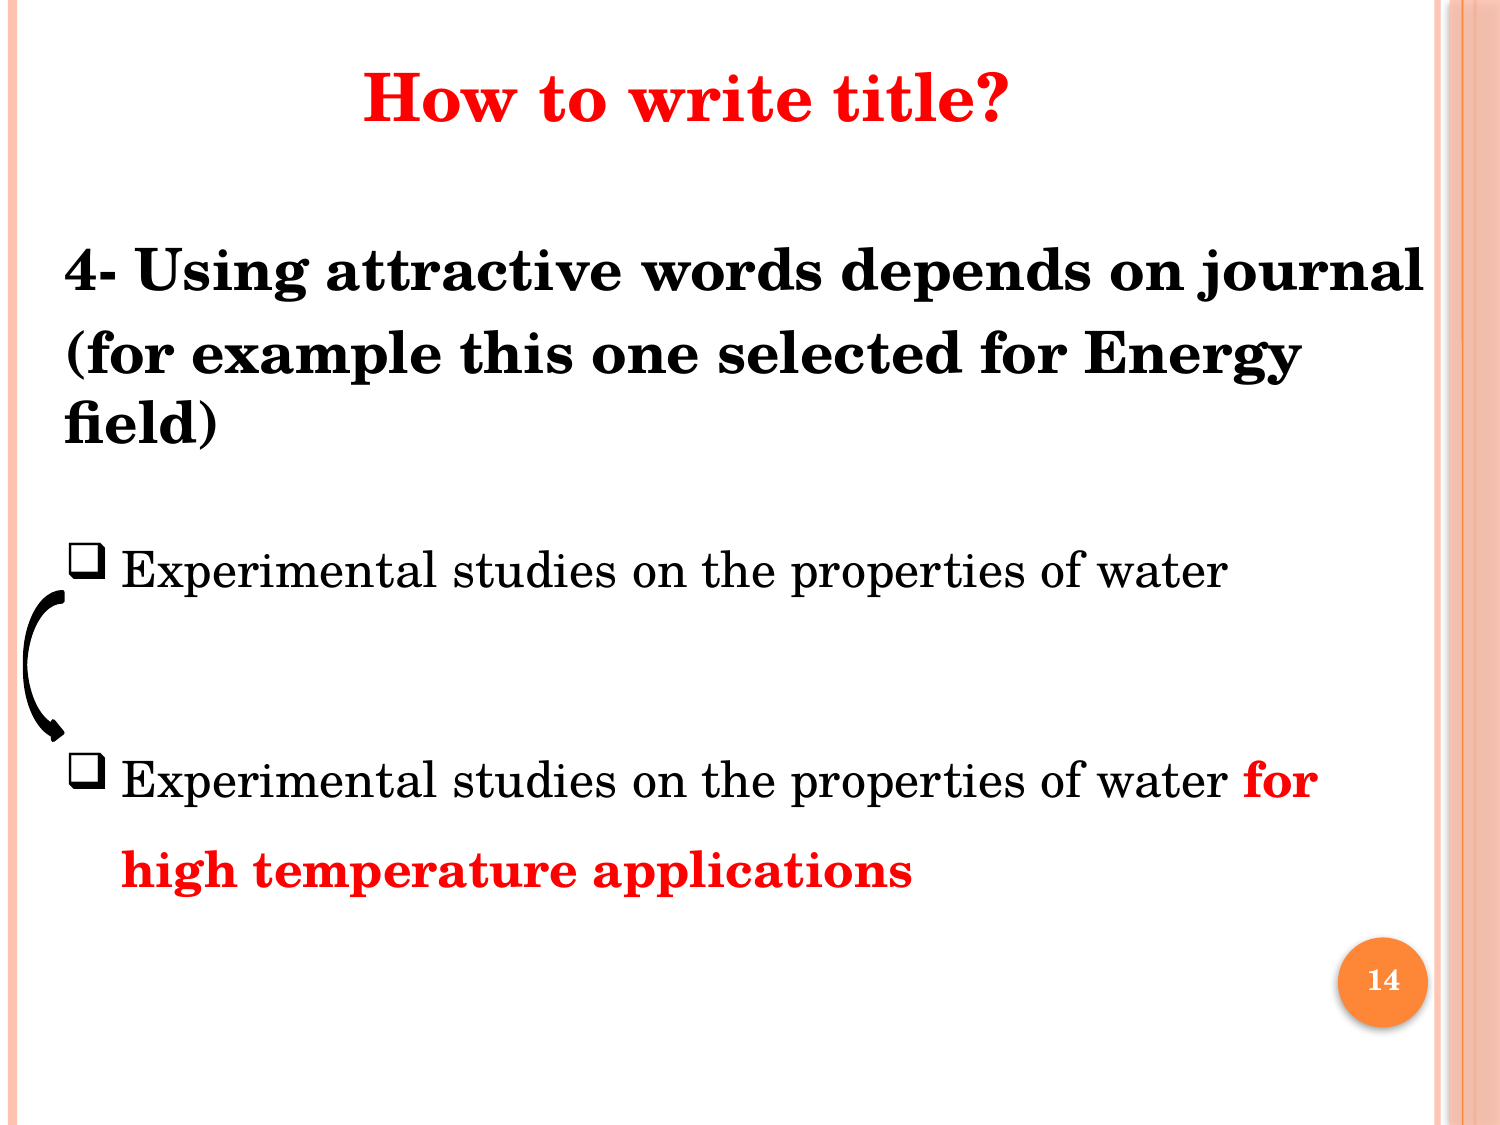

How to write title?
4- Using attractive words depends on journal
(for example this one selected for Energy field)

Experimental studies on the properties of water

Experimental studies on the properties of water for high temperature applications

14